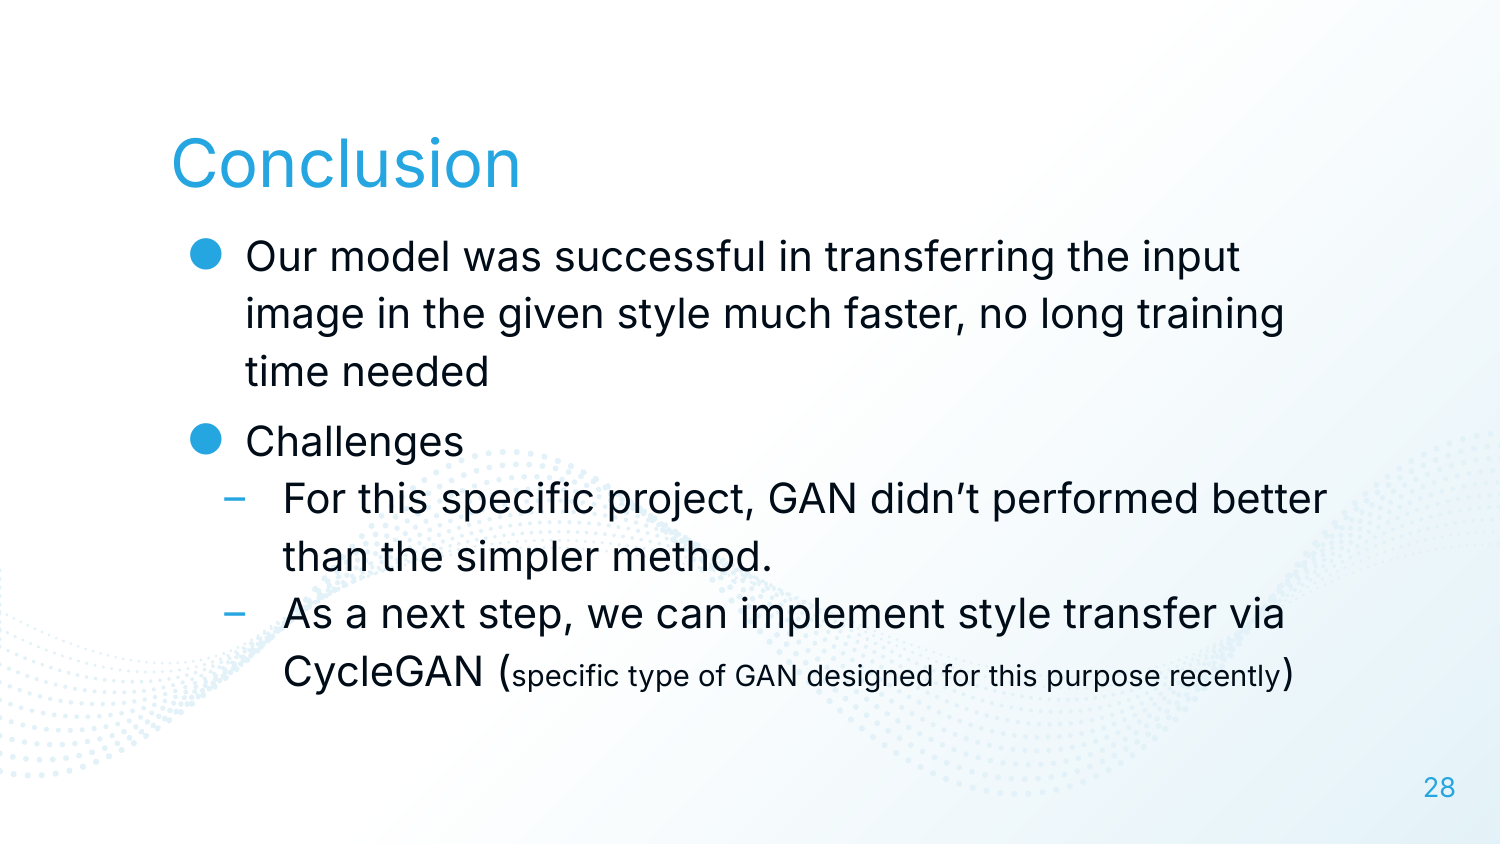

# Conclusion
Our model was successful in transferring the input image in the given style much faster, no long training time needed
Challenges
For this specific project, GAN didn’t performed better than the simpler method.
As a next step, we can implement style transfer via CycleGAN (specific type of GAN designed for this purpose recently)
28